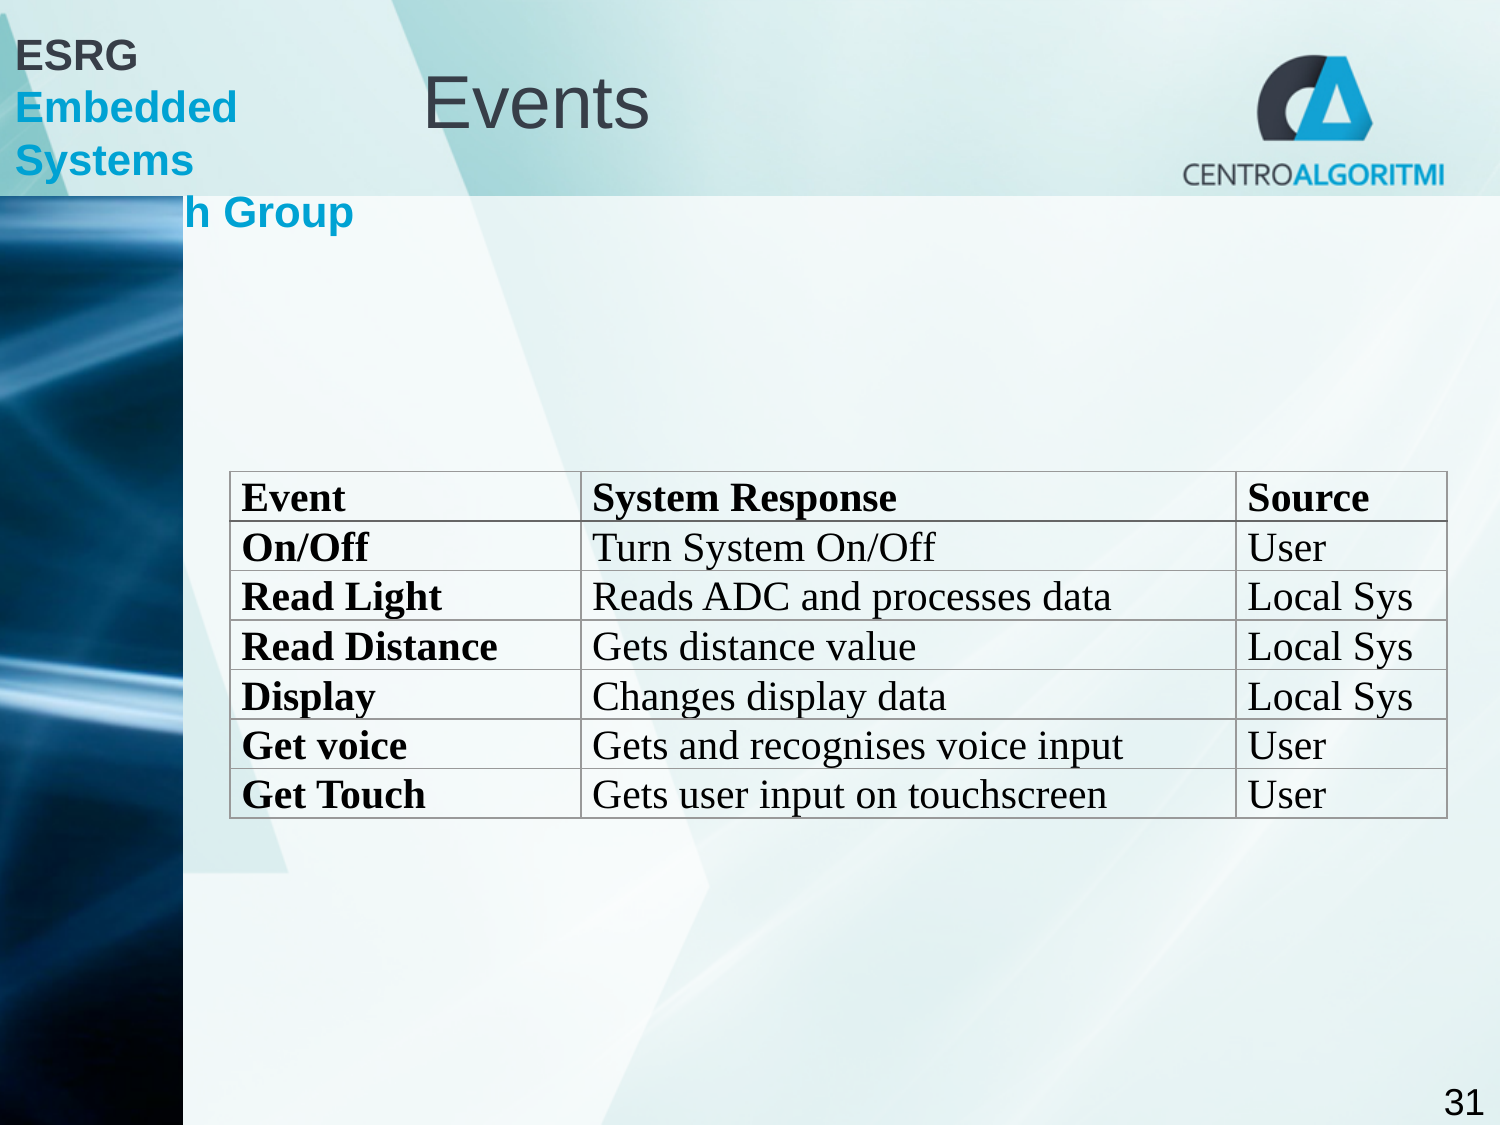

# Events
| Event | System Response | Source |
| --- | --- | --- |
| On/Off | Turn System On/Off | User |
| Read Light | Reads ADC and processes data | Local Sys |
| Read Distance | Gets distance value | Local Sys |
| Display | Changes display data | Local Sys |
| Get voice | Gets and recognises voice input | User |
| Get Touch | Gets user input on touchscreen | User |
31